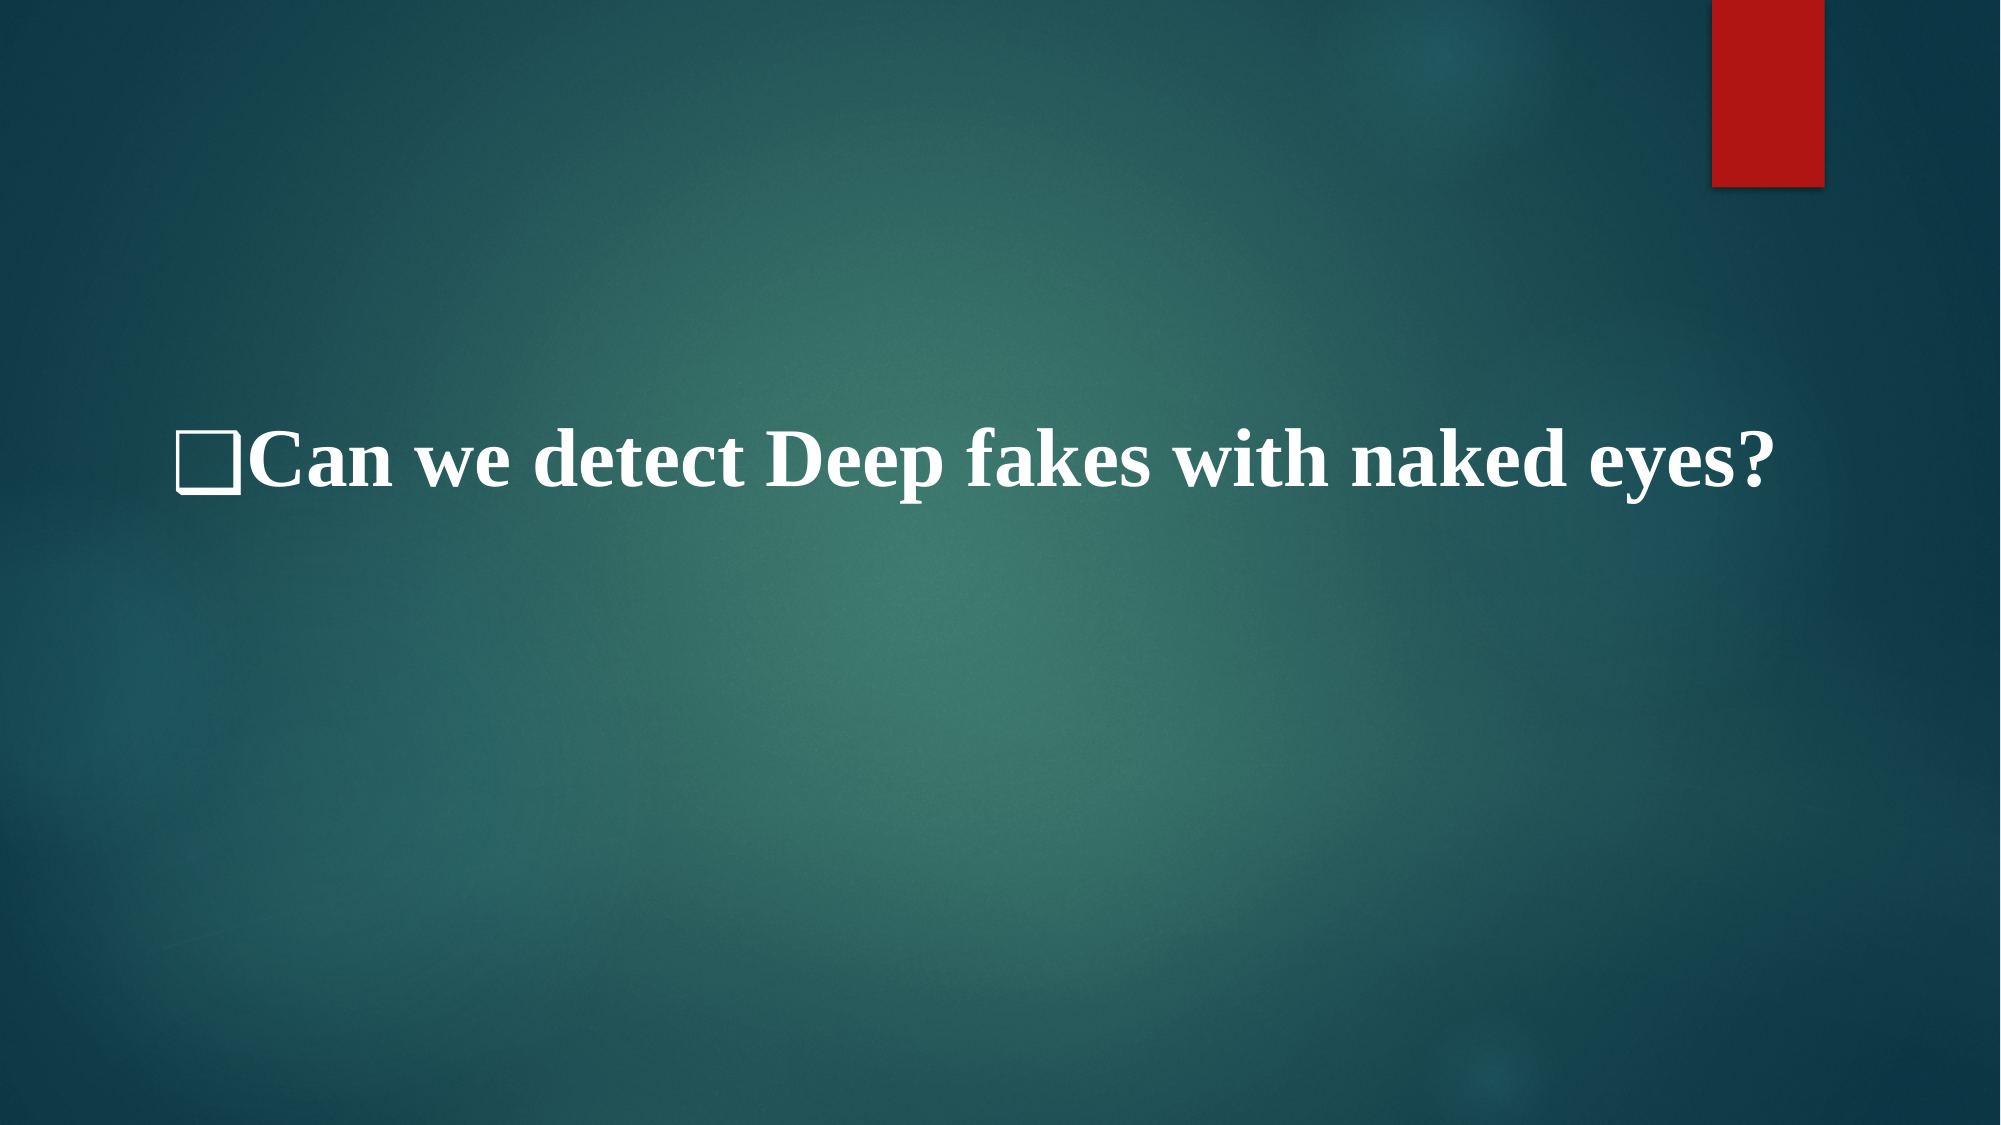

Can we detect Deep fakes with naked eyes?